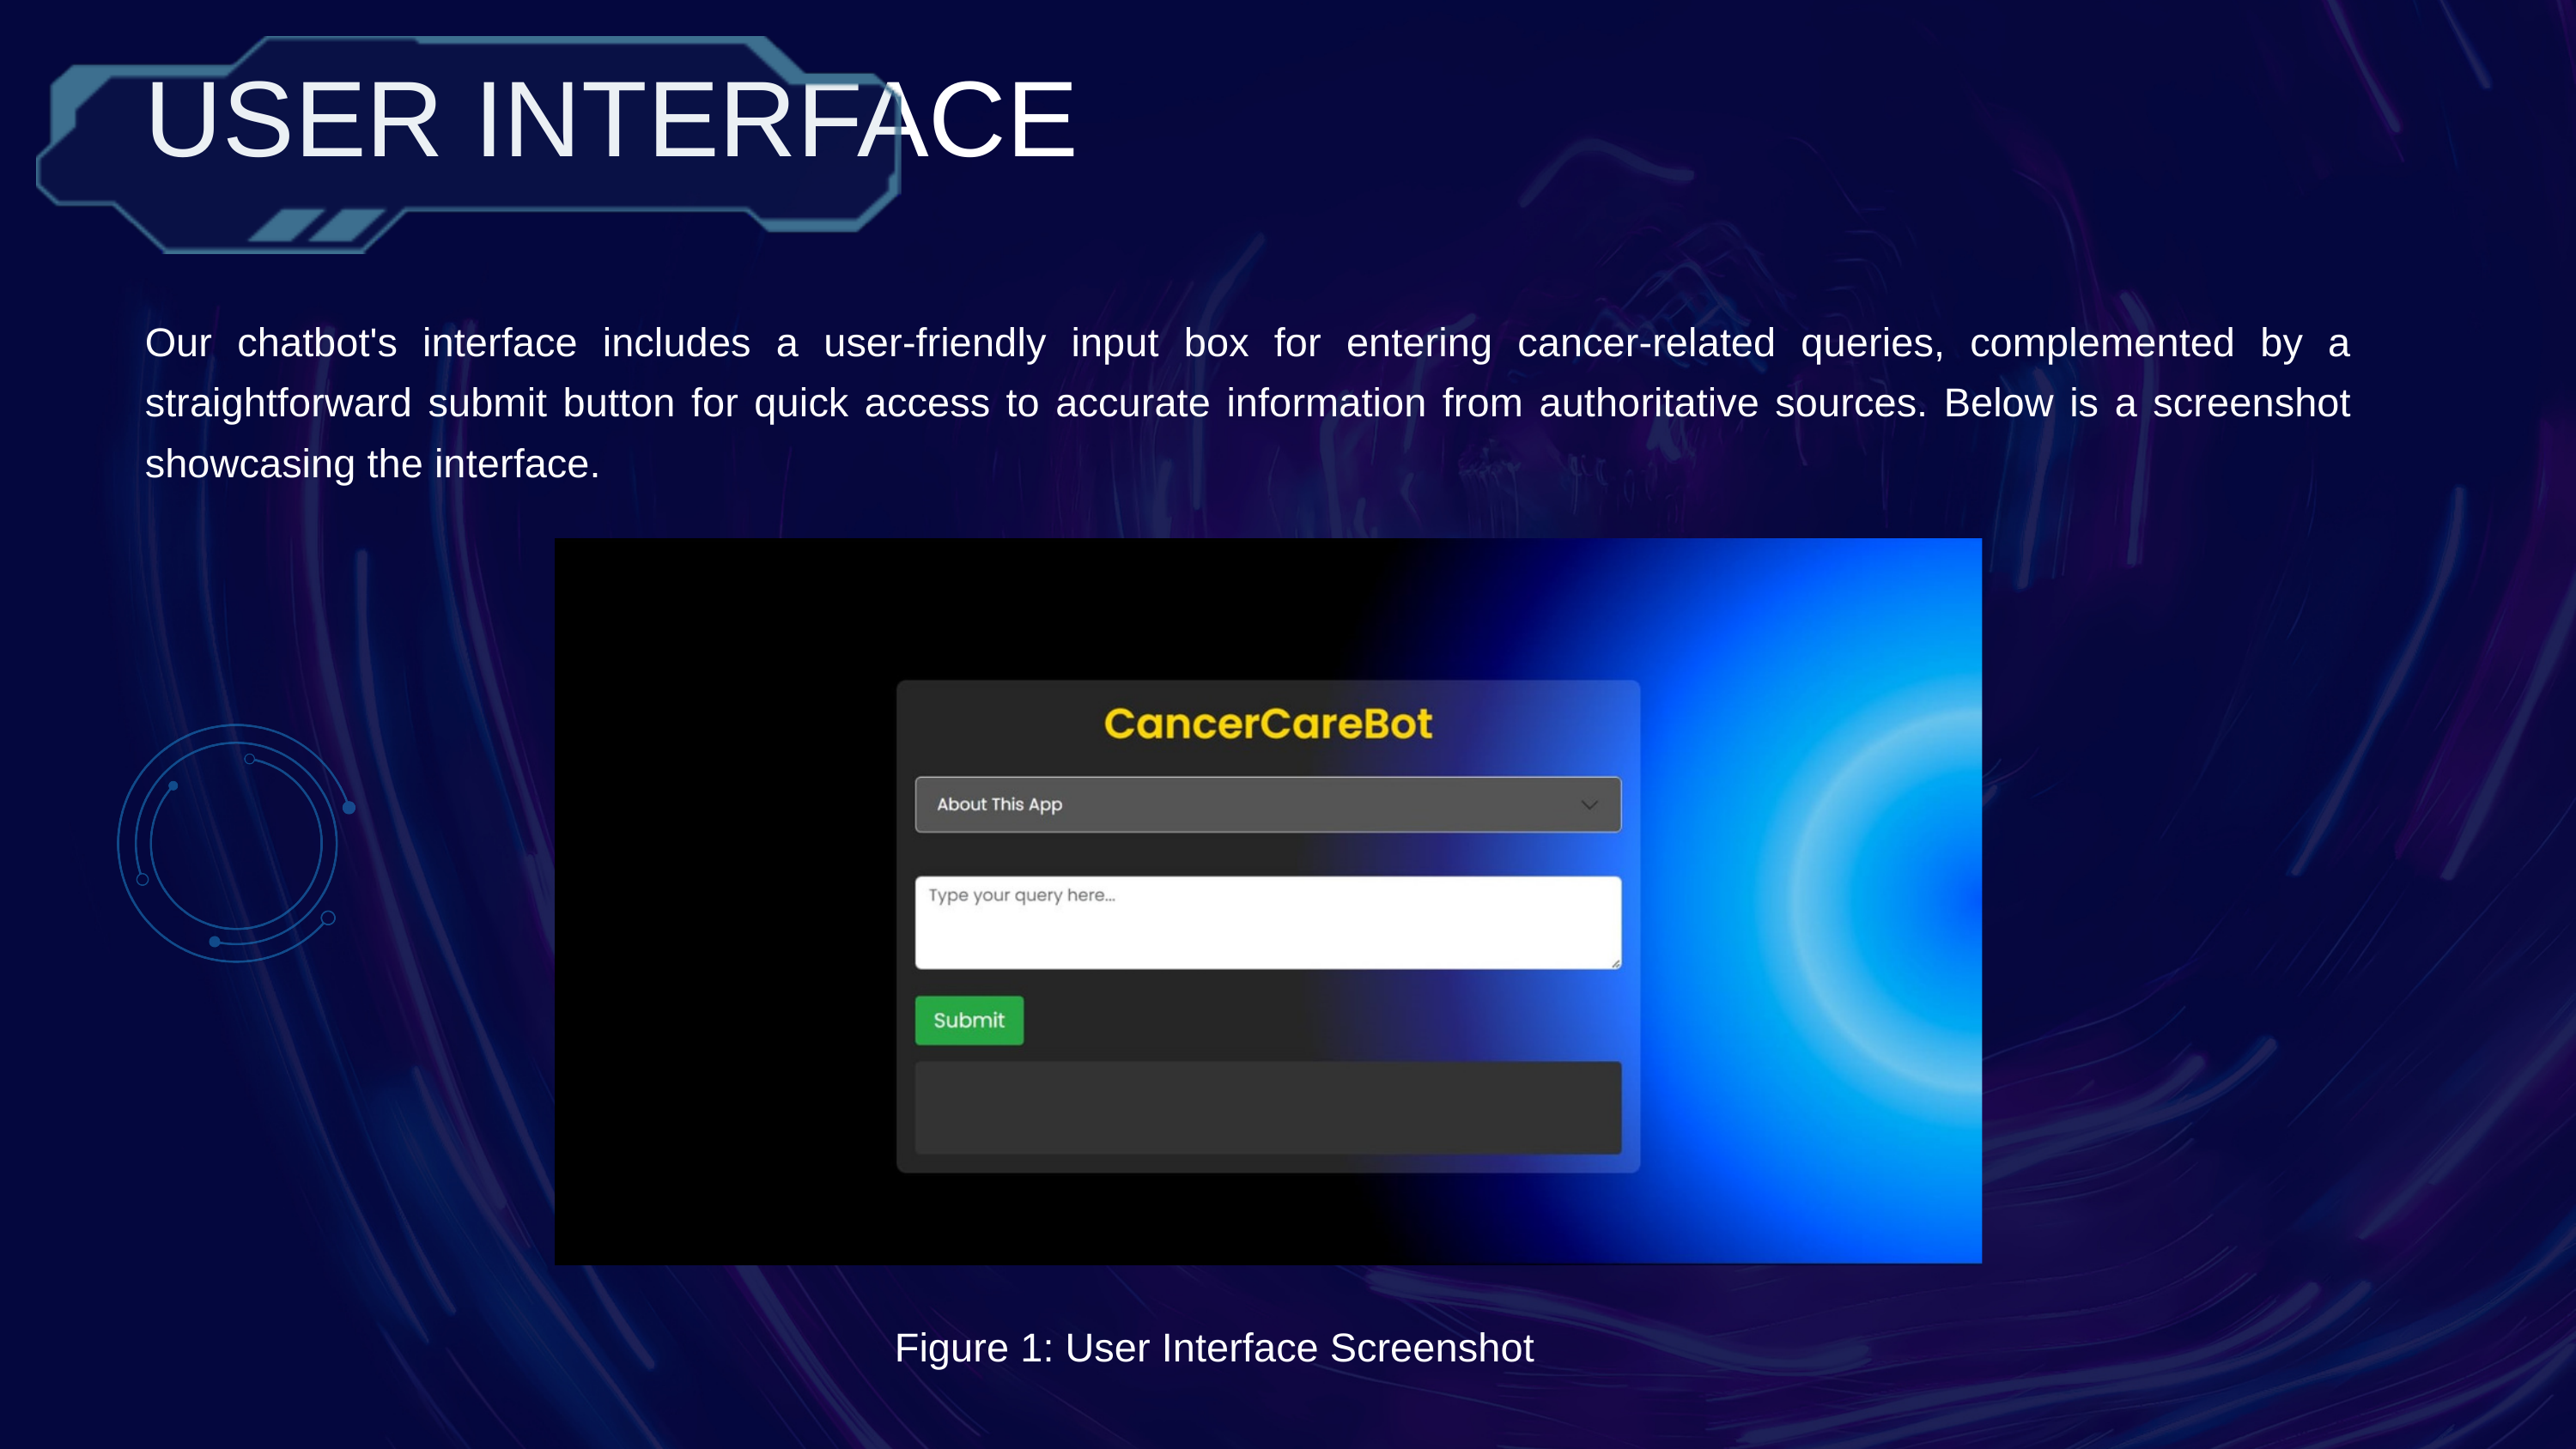

USER INTERFACE
Our chatbot's interface includes a user-friendly input box for entering cancer-related queries, complemented by a straightforward submit button for quick access to accurate information from authoritative sources. Below is a screenshot showcasing the interface.

Figure 1: User Interface Screenshot